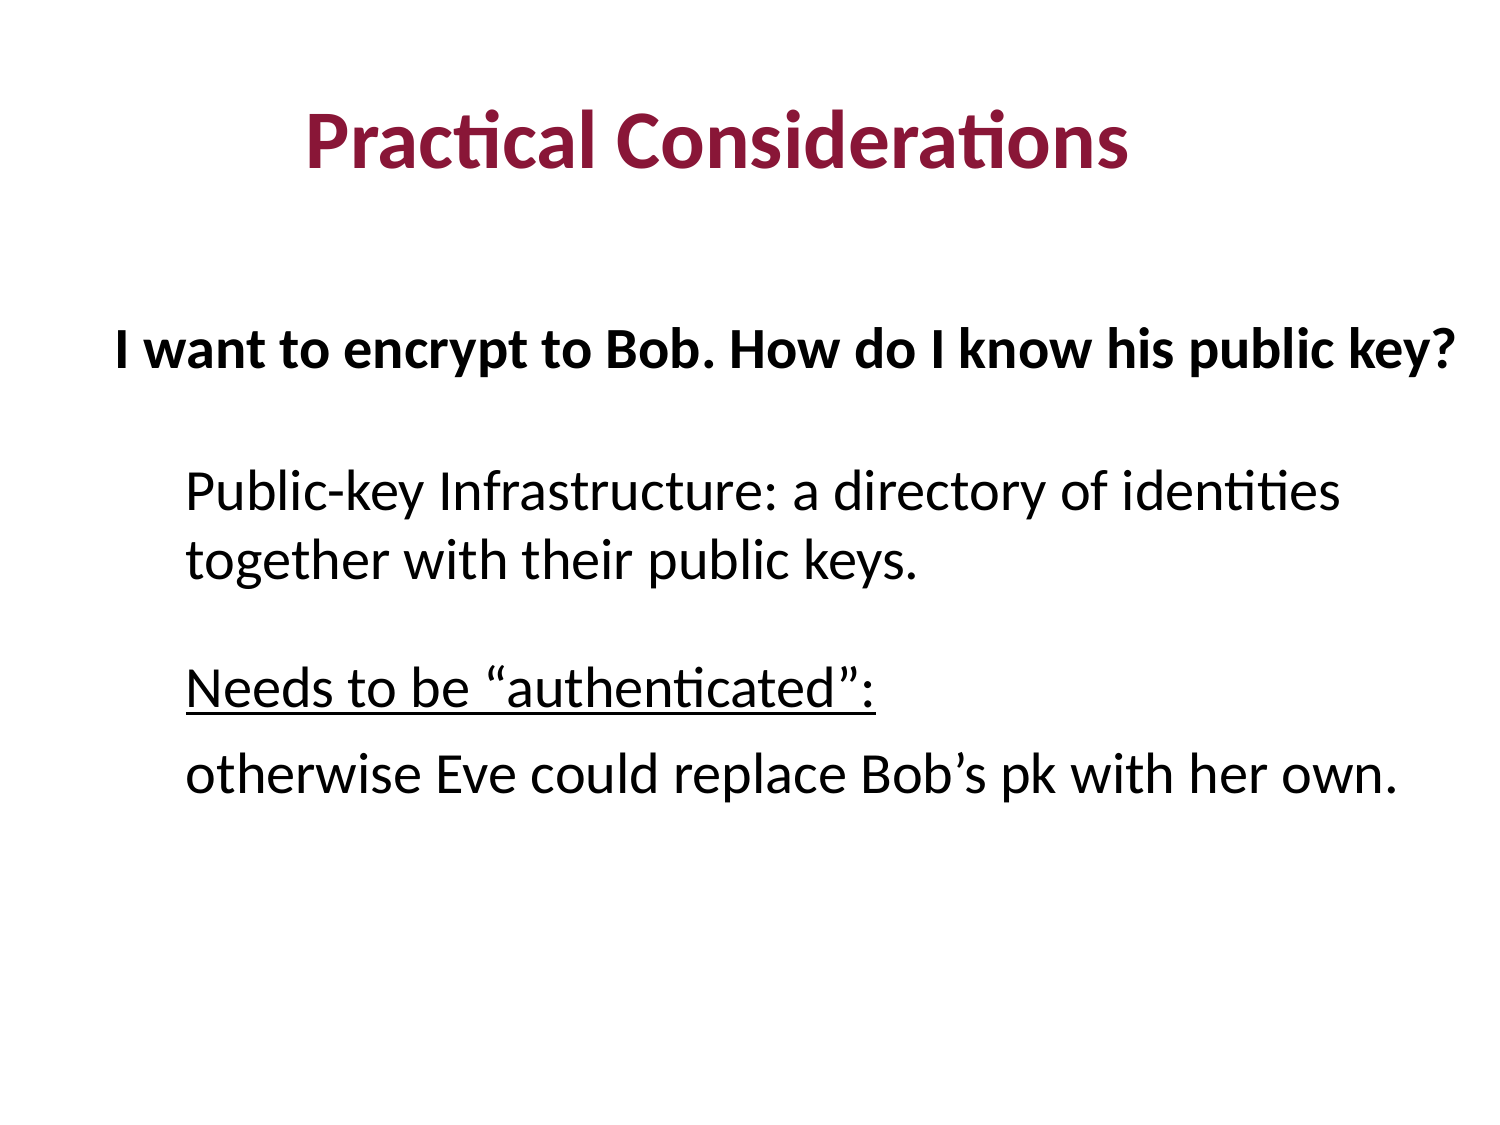

Practical Considerations
I want to encrypt to Bob. How do I know his public key?
Public-key Infrastructure: a directory of identities together with their public keys.
Needs to be “authenticated”:
otherwise Eve could replace Bob’s pk with her own.